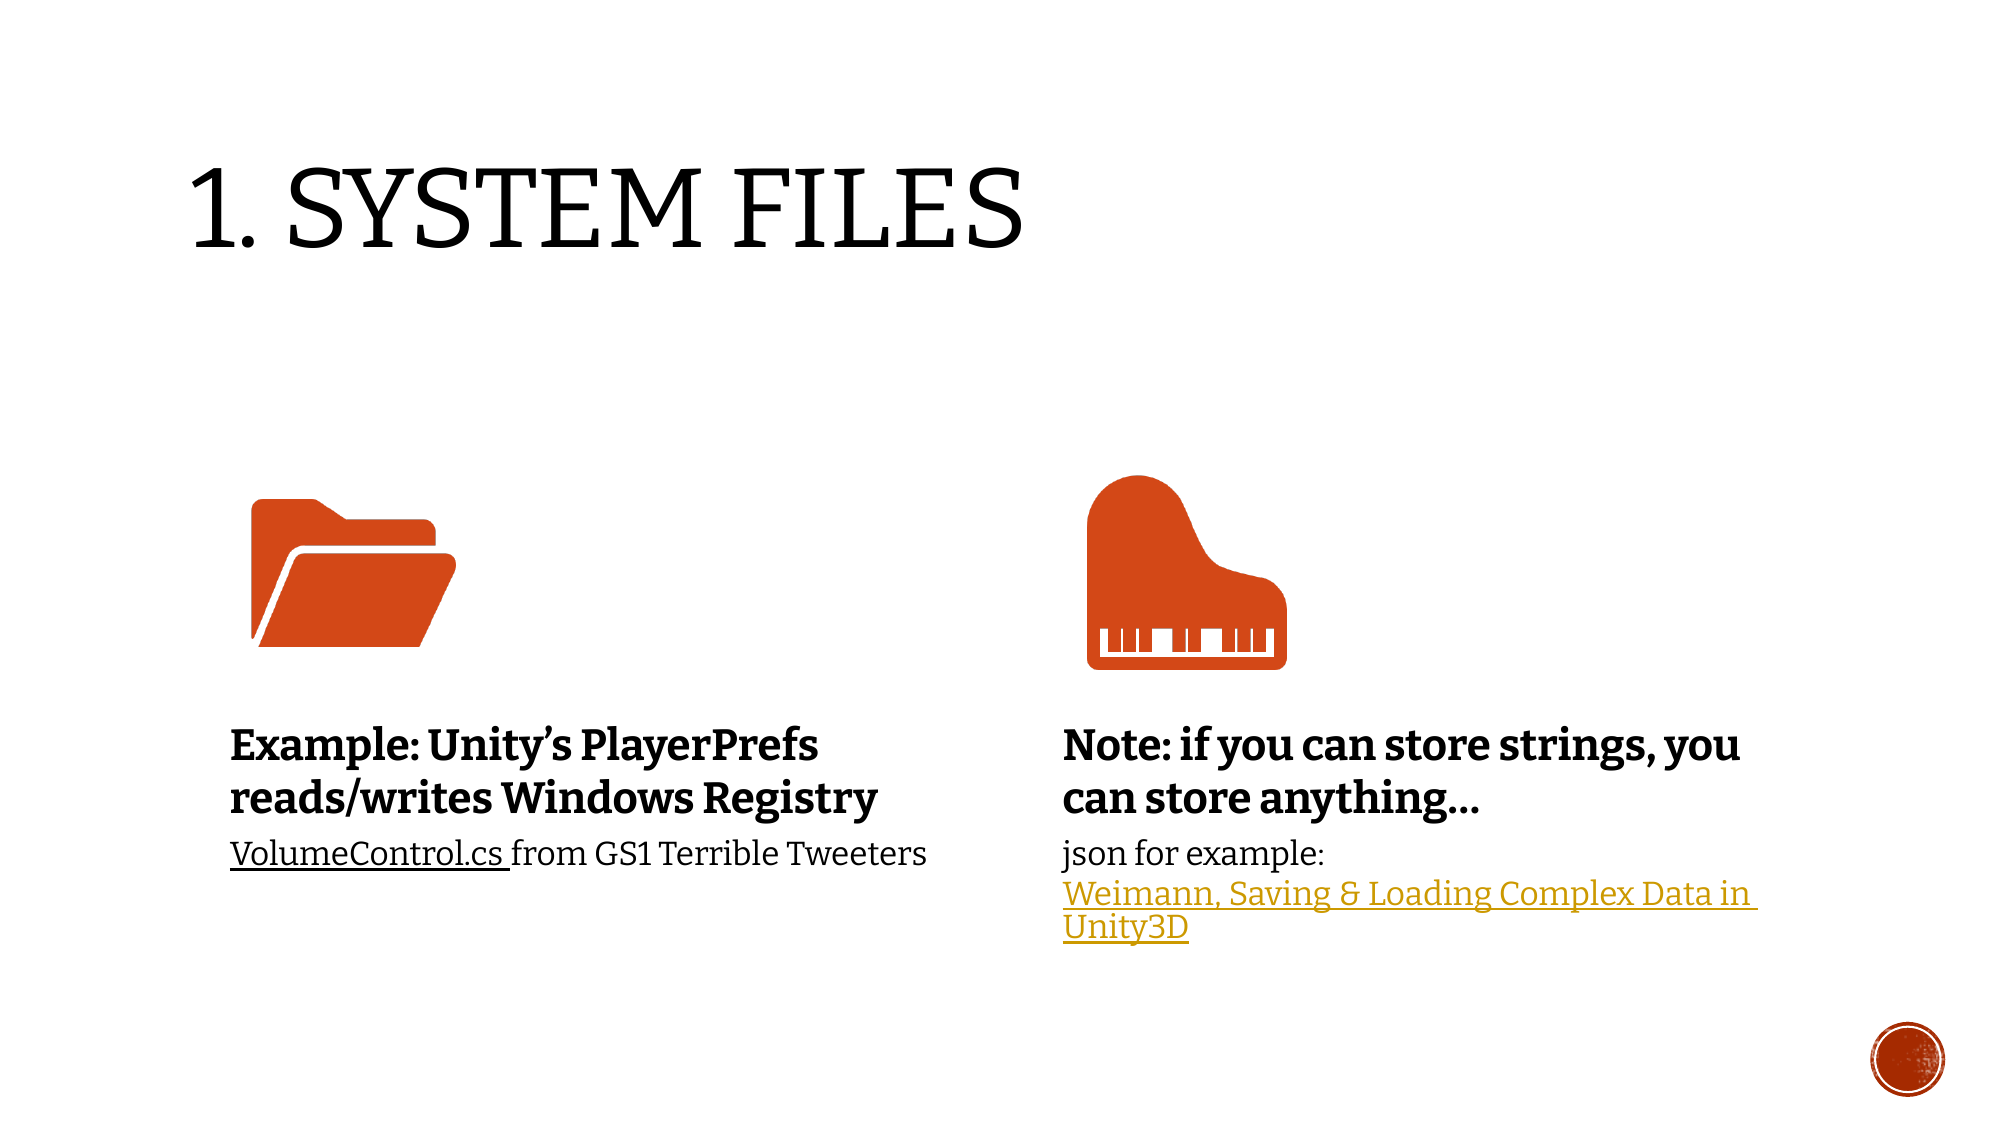

# 1. System Files
Example: Unity’s PlayerPrefs reads/writes Windows Registry
VolumeControl.cs from GS1 Terrible Tweeters
Note: if you can store strings, you can store anything…
json for example: Weimann, Saving & Loading Complex Data in Unity3D